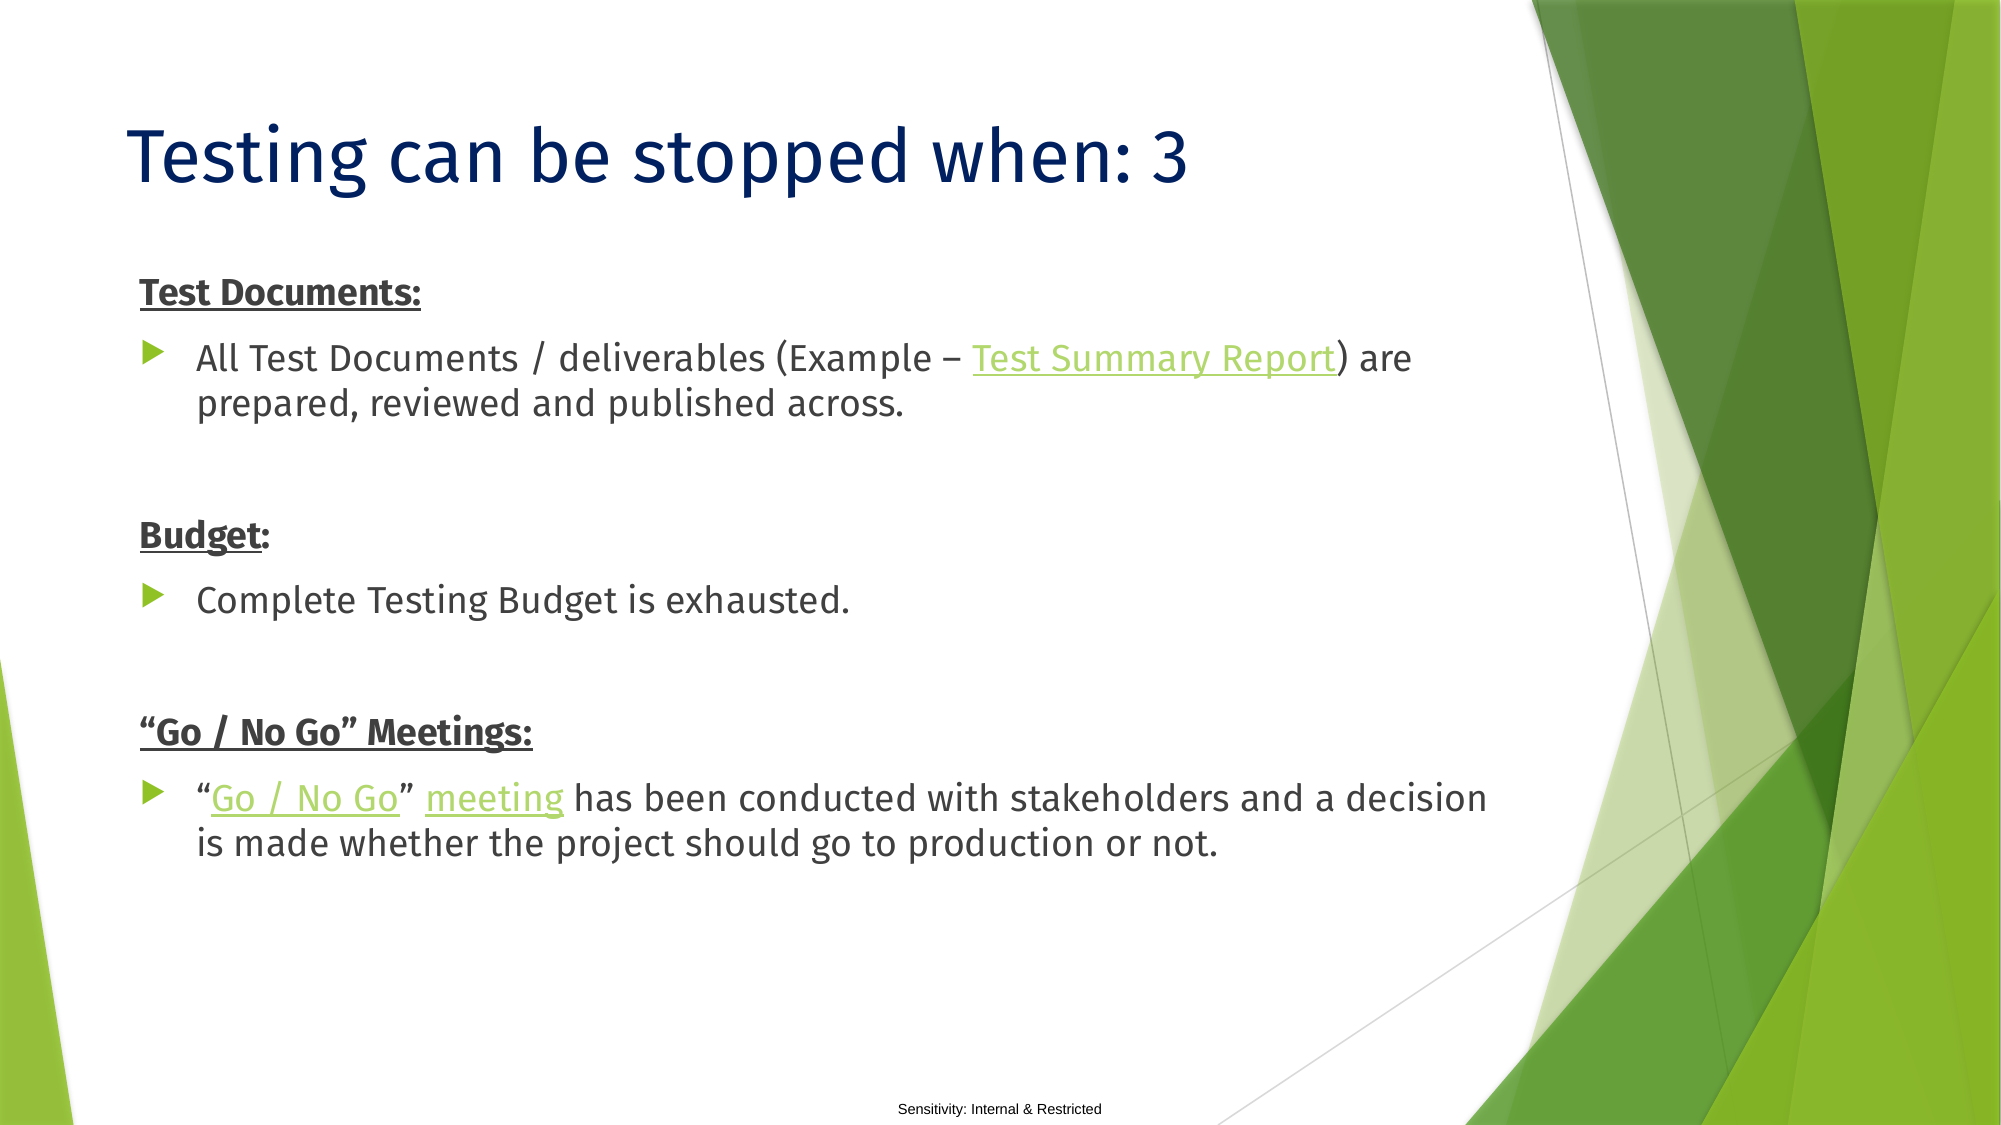

# Testing can be stopped when: 3
Test Documents:
All Test Documents / deliverables (Example – Test Summary Report) are prepared, reviewed and published across.

Budget:
Complete Testing Budget is exhausted.

“Go / No Go” Meetings:
“Go / No Go” meeting has been conducted with stakeholders and a decision is made whether the project should go to production or not.